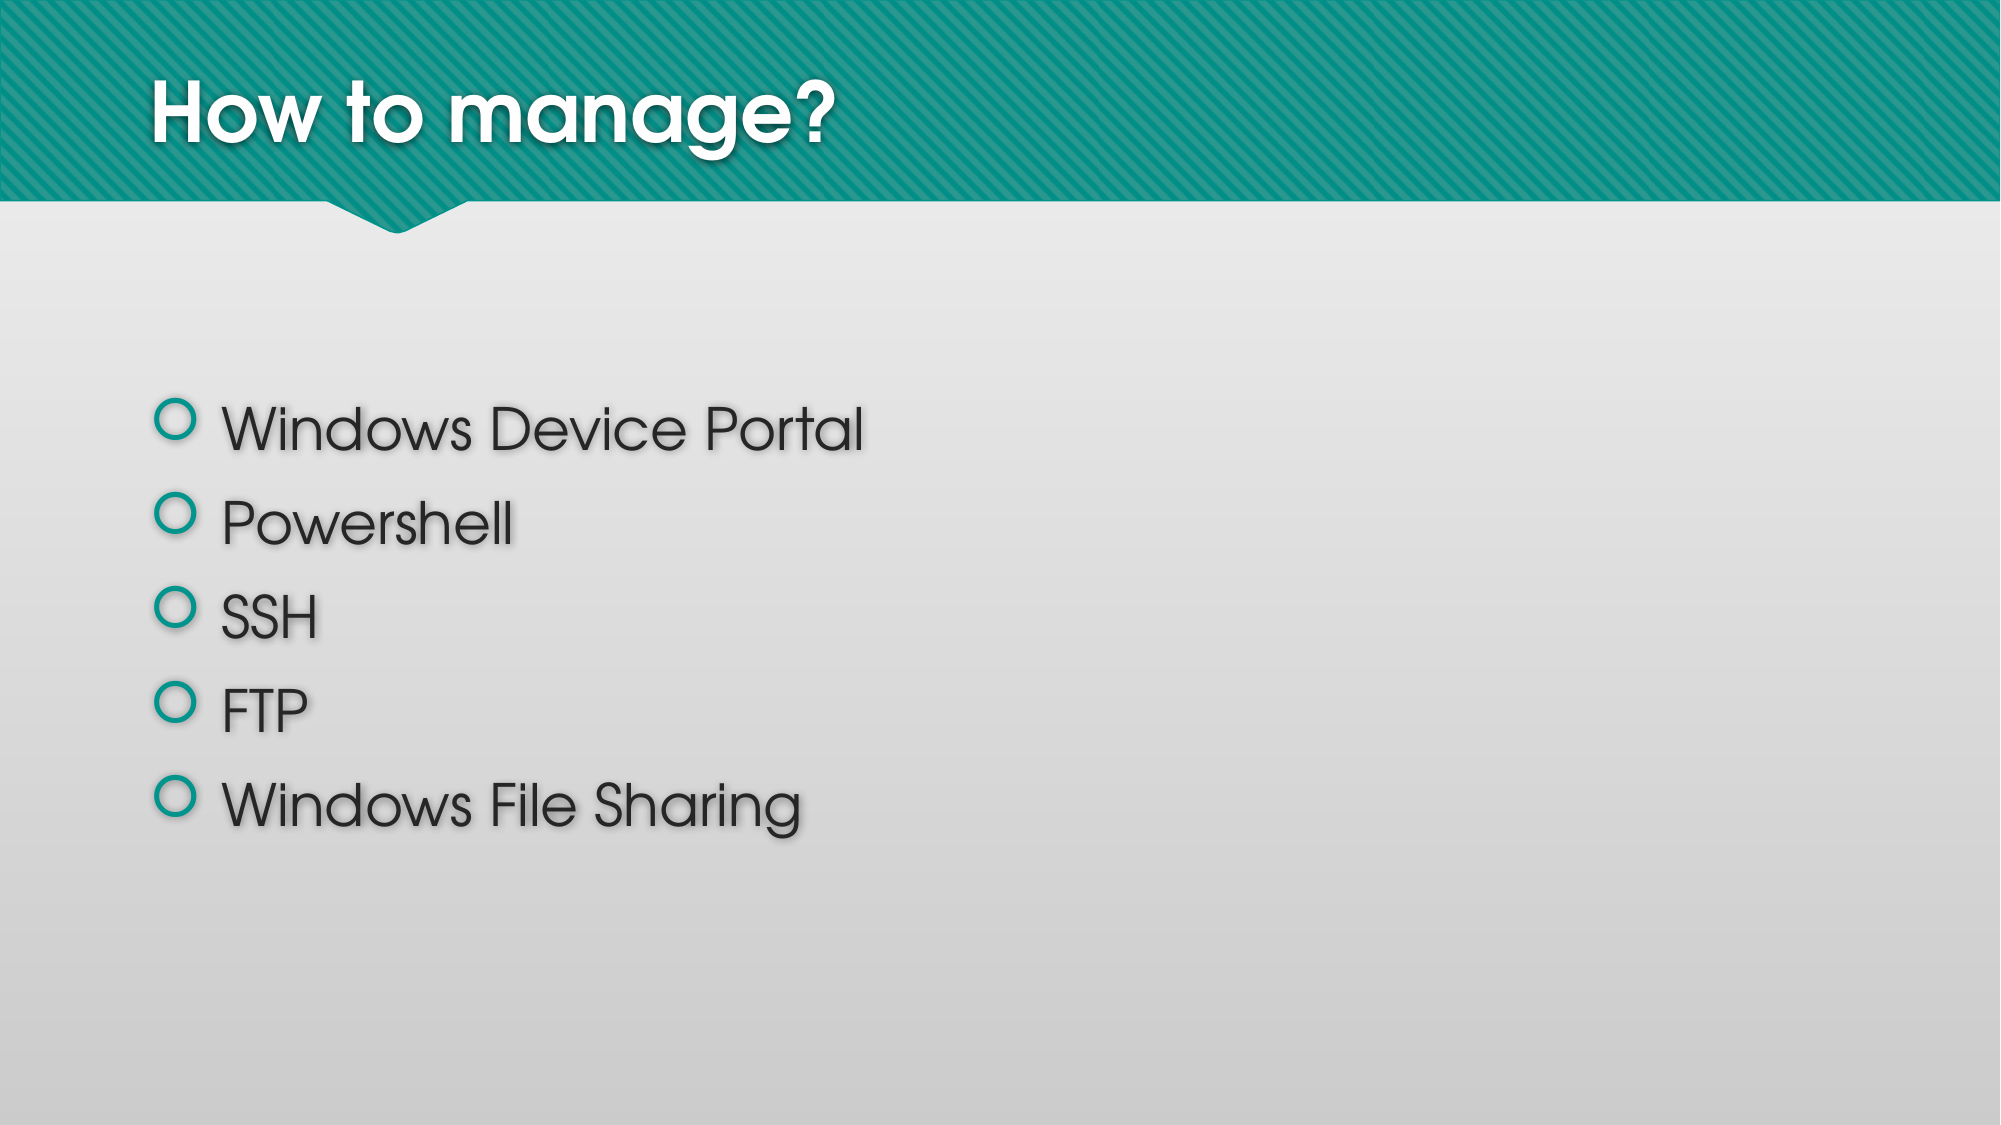

# How to manage?
 Windows Device Portal
 Powershell
 SSH
 FTP
 Windows File Sharing